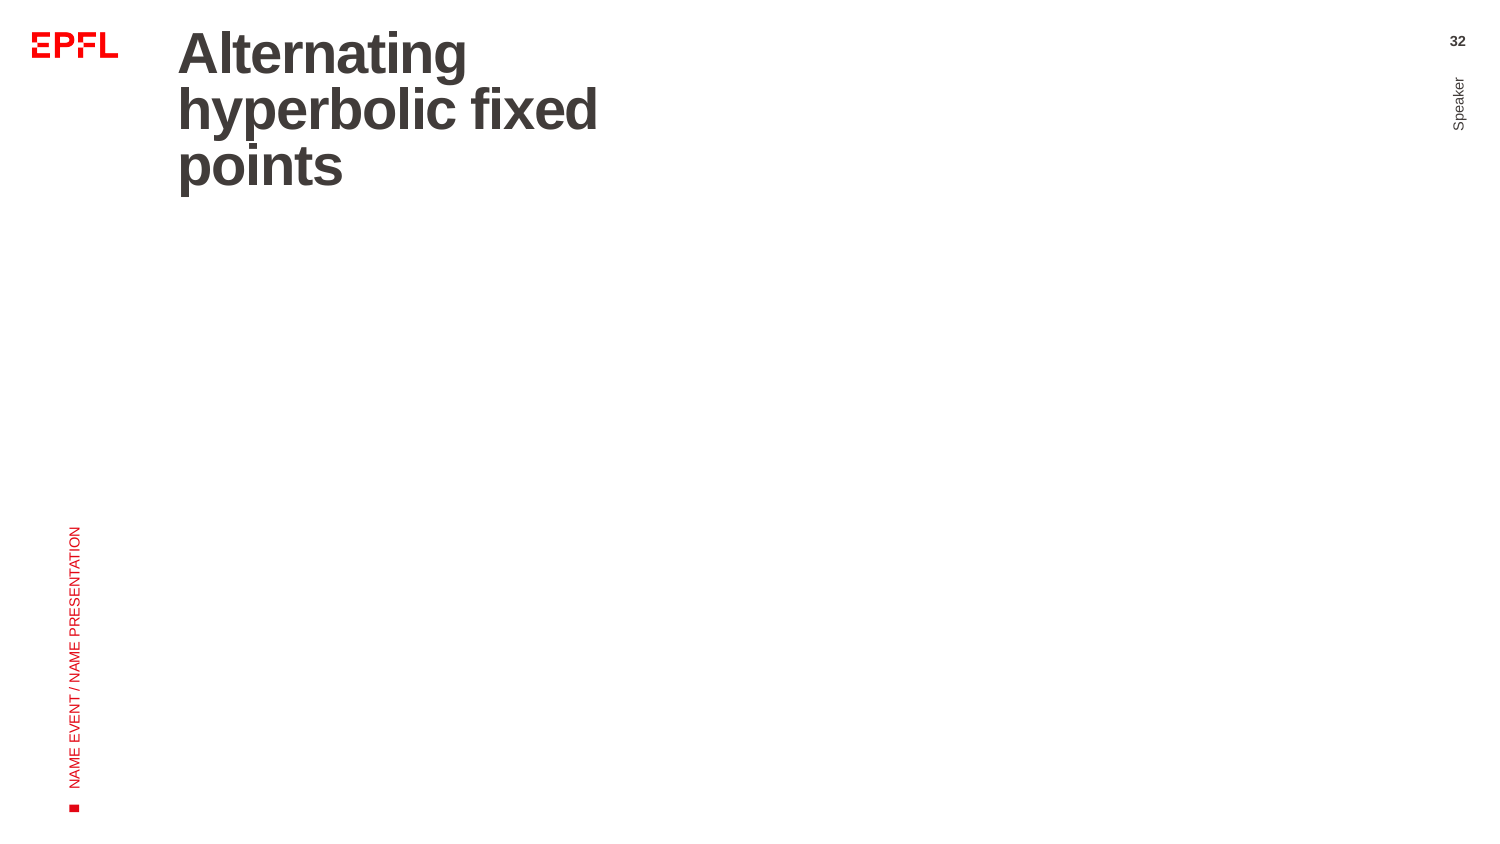

# Alternating hyperbolic fixed points
32

Speaker
NAME EVENT / NAME PRESENTATION